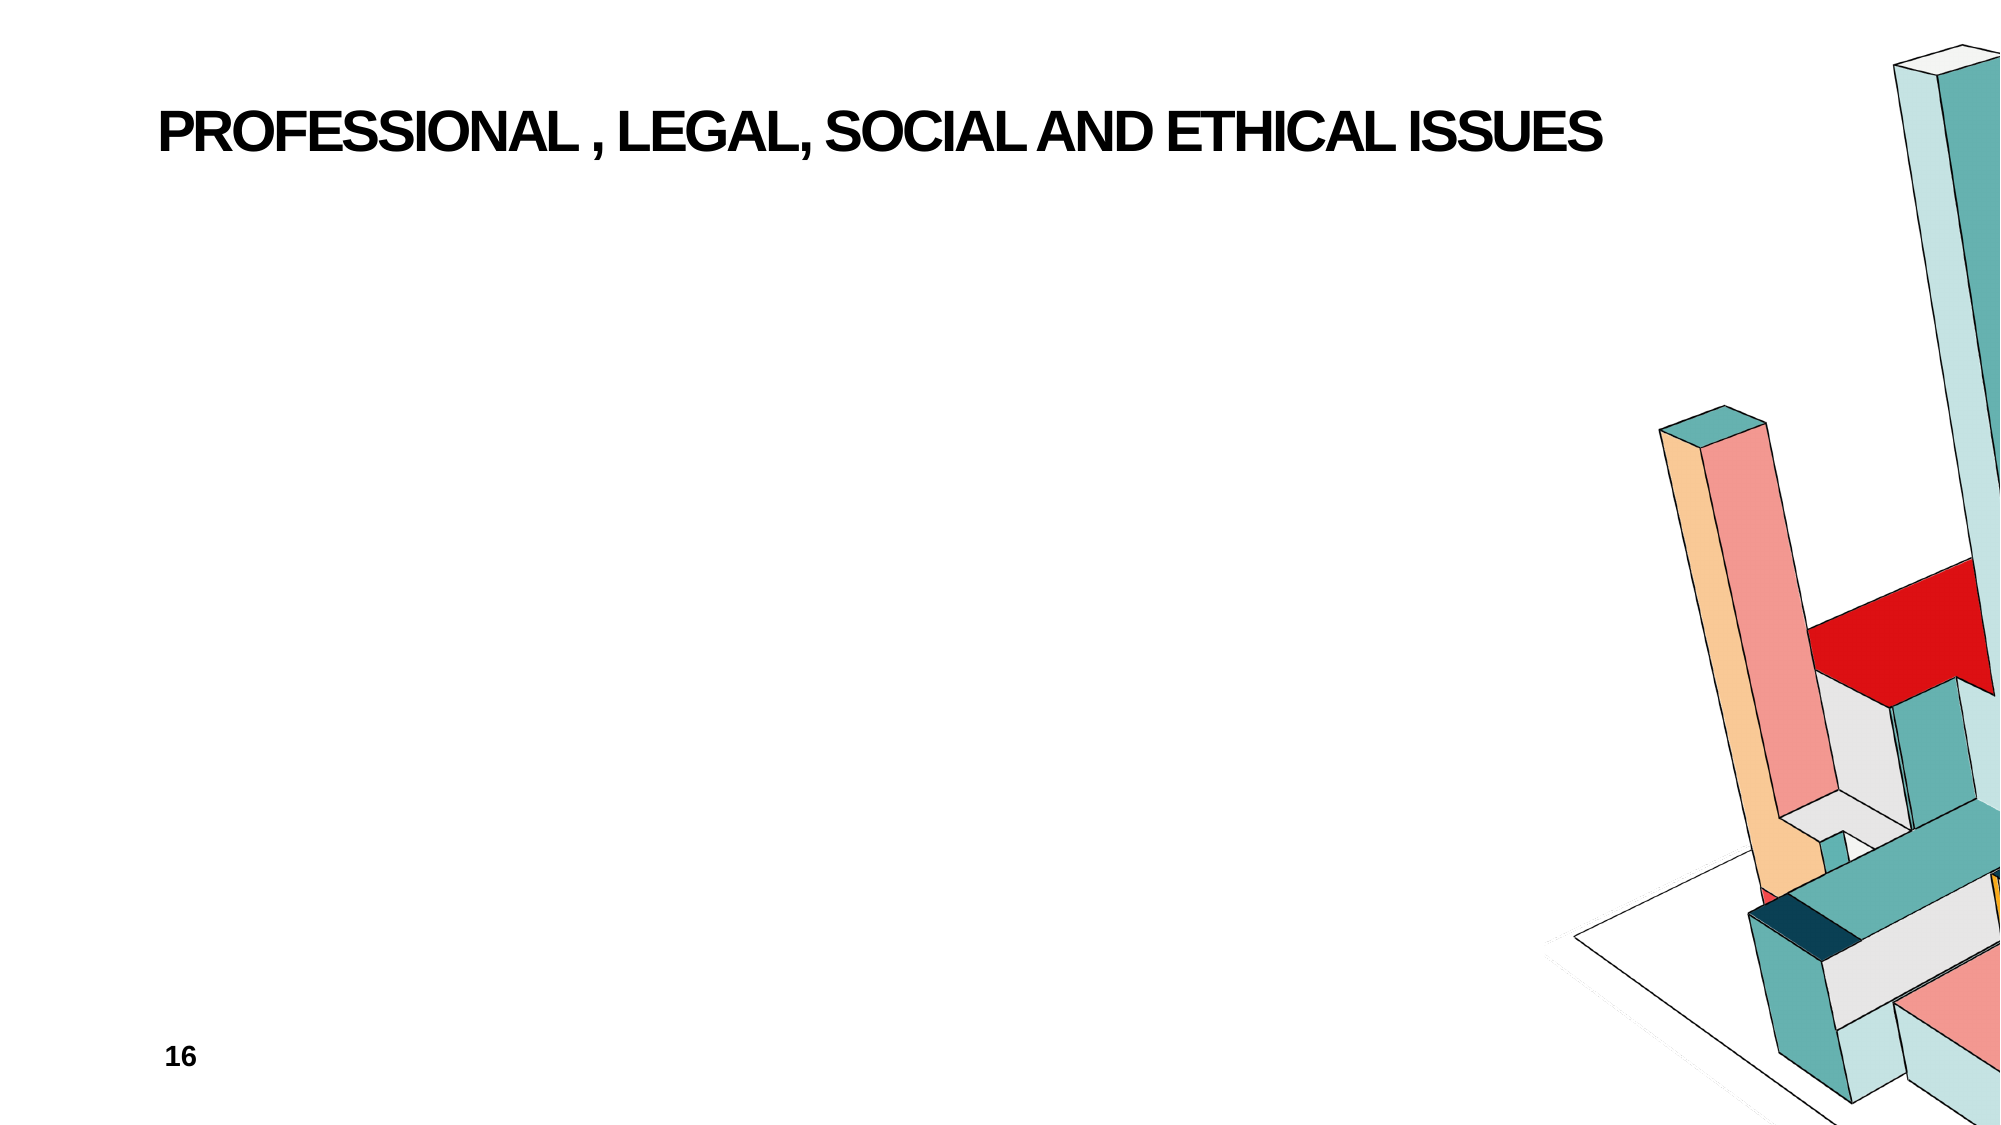

# Professional , legal, social and ethical issues

16